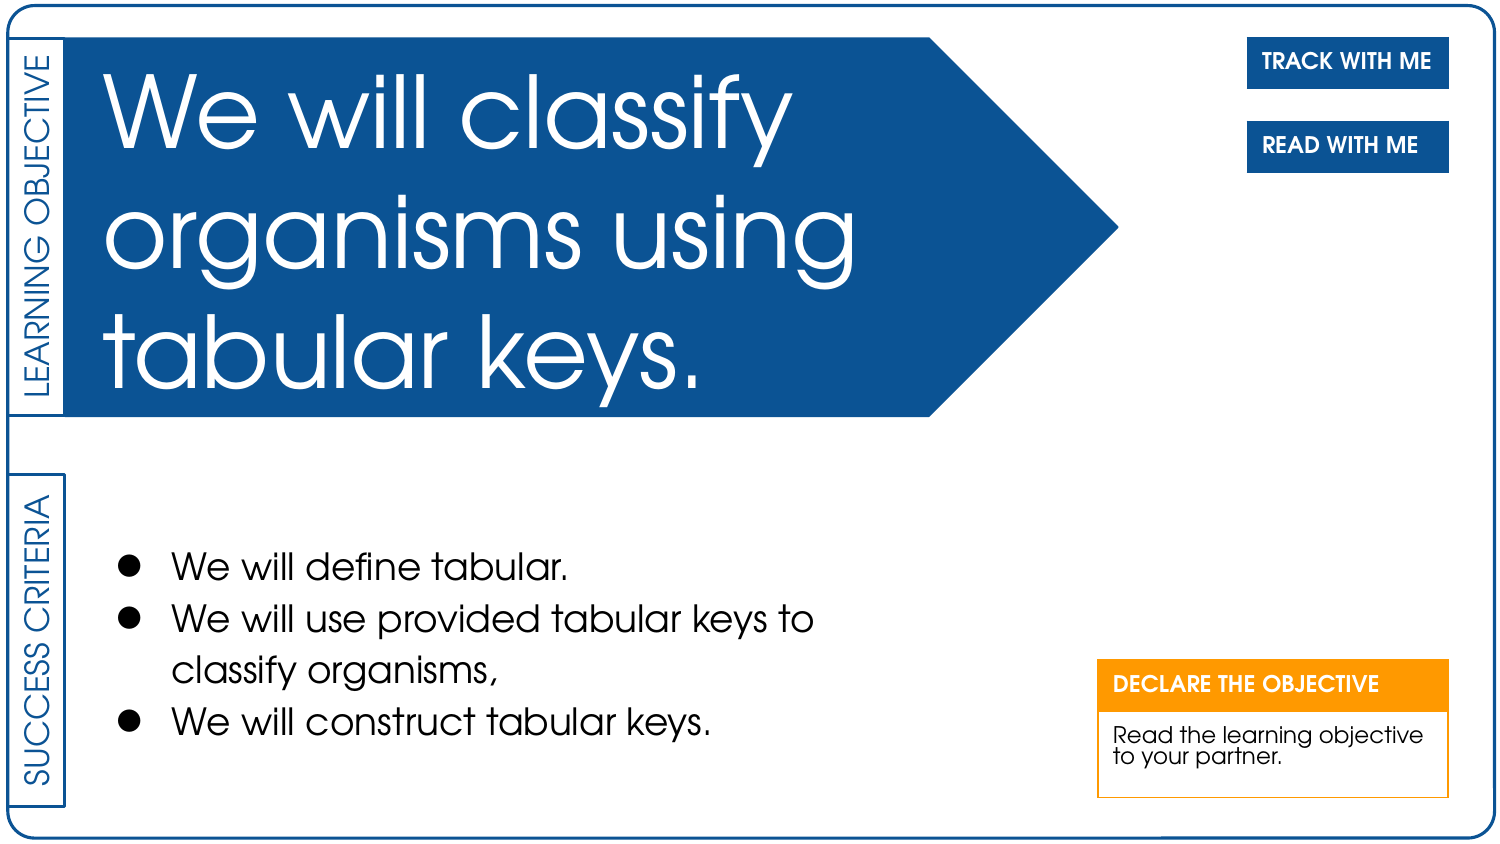

| TRACK WITH ME |
| --- |
# We will classify organisms using tabular keys.
| READ WITH ME |
| --- |
We will define tabular.
We will use provided tabular keys to classify organisms,
We will construct tabular keys.
| DECLARE THE OBJECTIVE |
| --- |
| Read the learning objective to your partner. |